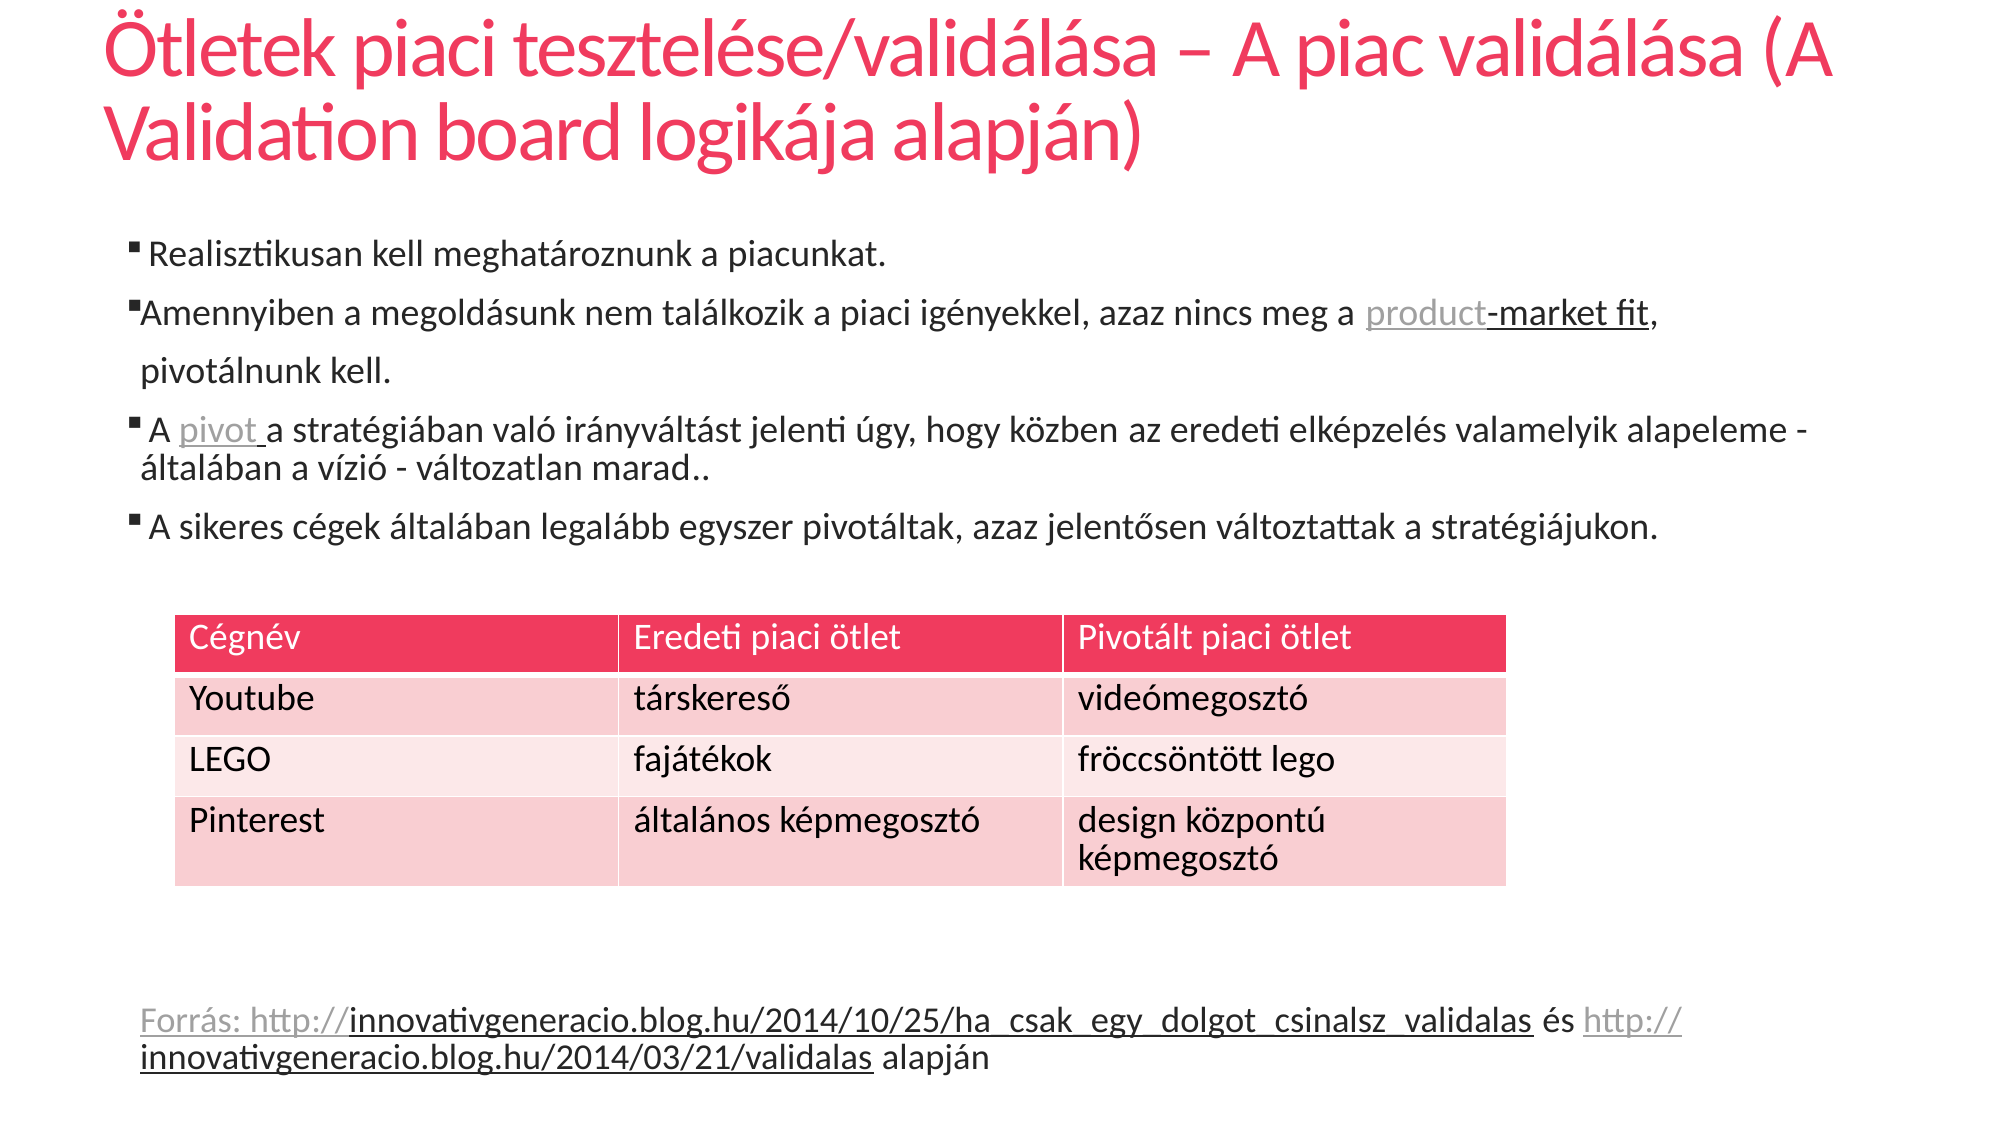

# Ötletek piaci tesztelése/validálása – A piac validálása (A Validation board logikája alapján)

 Realisztikusan kell meghatároznunk a piacunkat.
Amennyiben a megoldásunk nem találkozik a piaci igényekkel, azaz nincs meg a product-market fit,
pivotálnunk kell.
 A pivot a stratégiában való irányváltást jelenti úgy, hogy közben az eredeti elképzelés valamelyik alapeleme - általában a vízió - változatlan marad..
 A sikeres cégek általában legalább egyszer pivotáltak, azaz jelentősen változtattak a stratégiájukon.

Forrás: http://innovativgeneracio.blog.hu/2014/10/25/ha_csak_egy_dolgot_csinalsz_validalas és http://innovativgeneracio.blog.hu/2014/03/21/validalas alapján

| Cégnév | Eredeti piaci ötlet | Pivotált piaci ötlet |
| --- | --- | --- |
| Youtube | társkereső | videómegosztó |
| LEGO | fajátékok | fröccsöntött lego |
| Pinterest | általános képmegosztó | design központú képmegosztó |